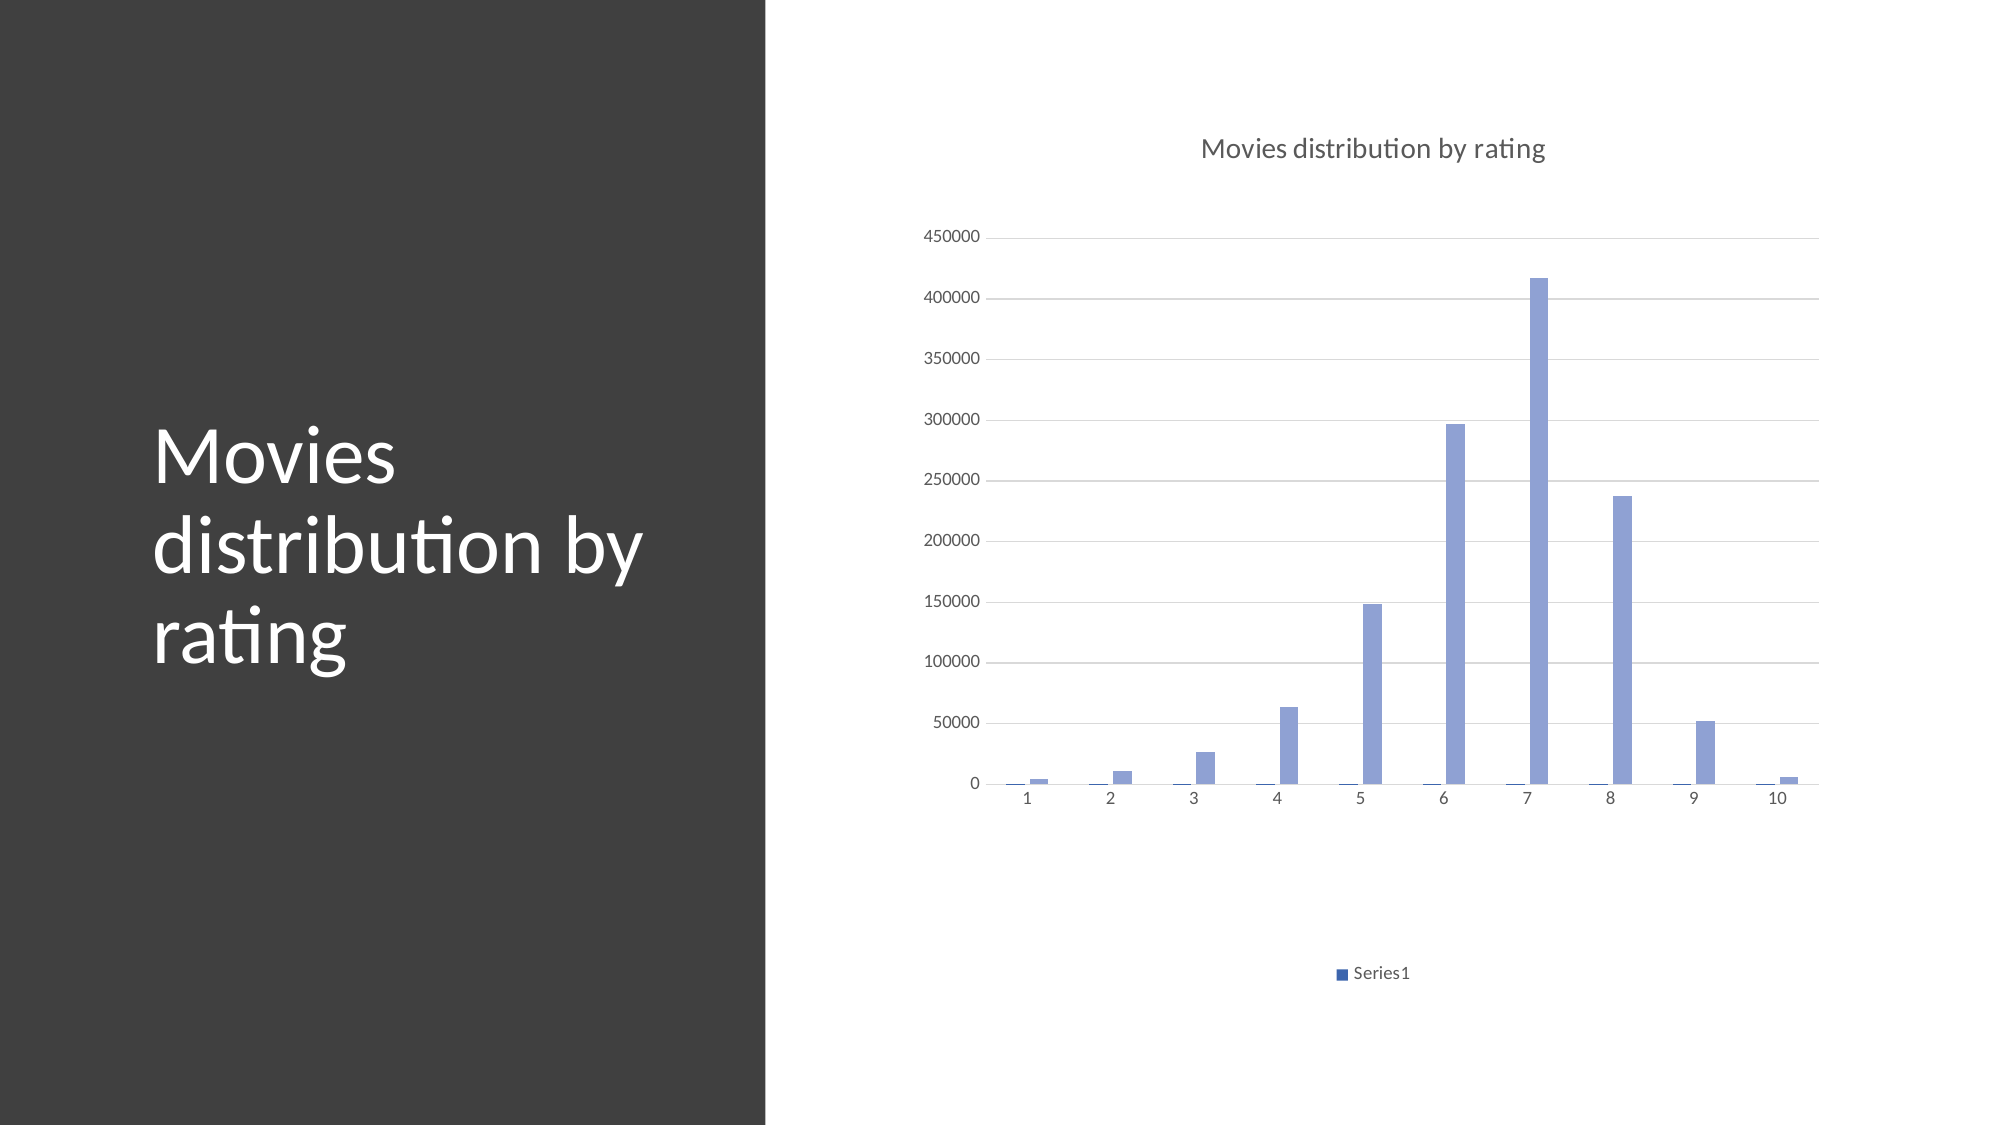

### Chart: Movies distribution by rating

| Category |  |  |
|---|---|---|
# Movies distribution by rating